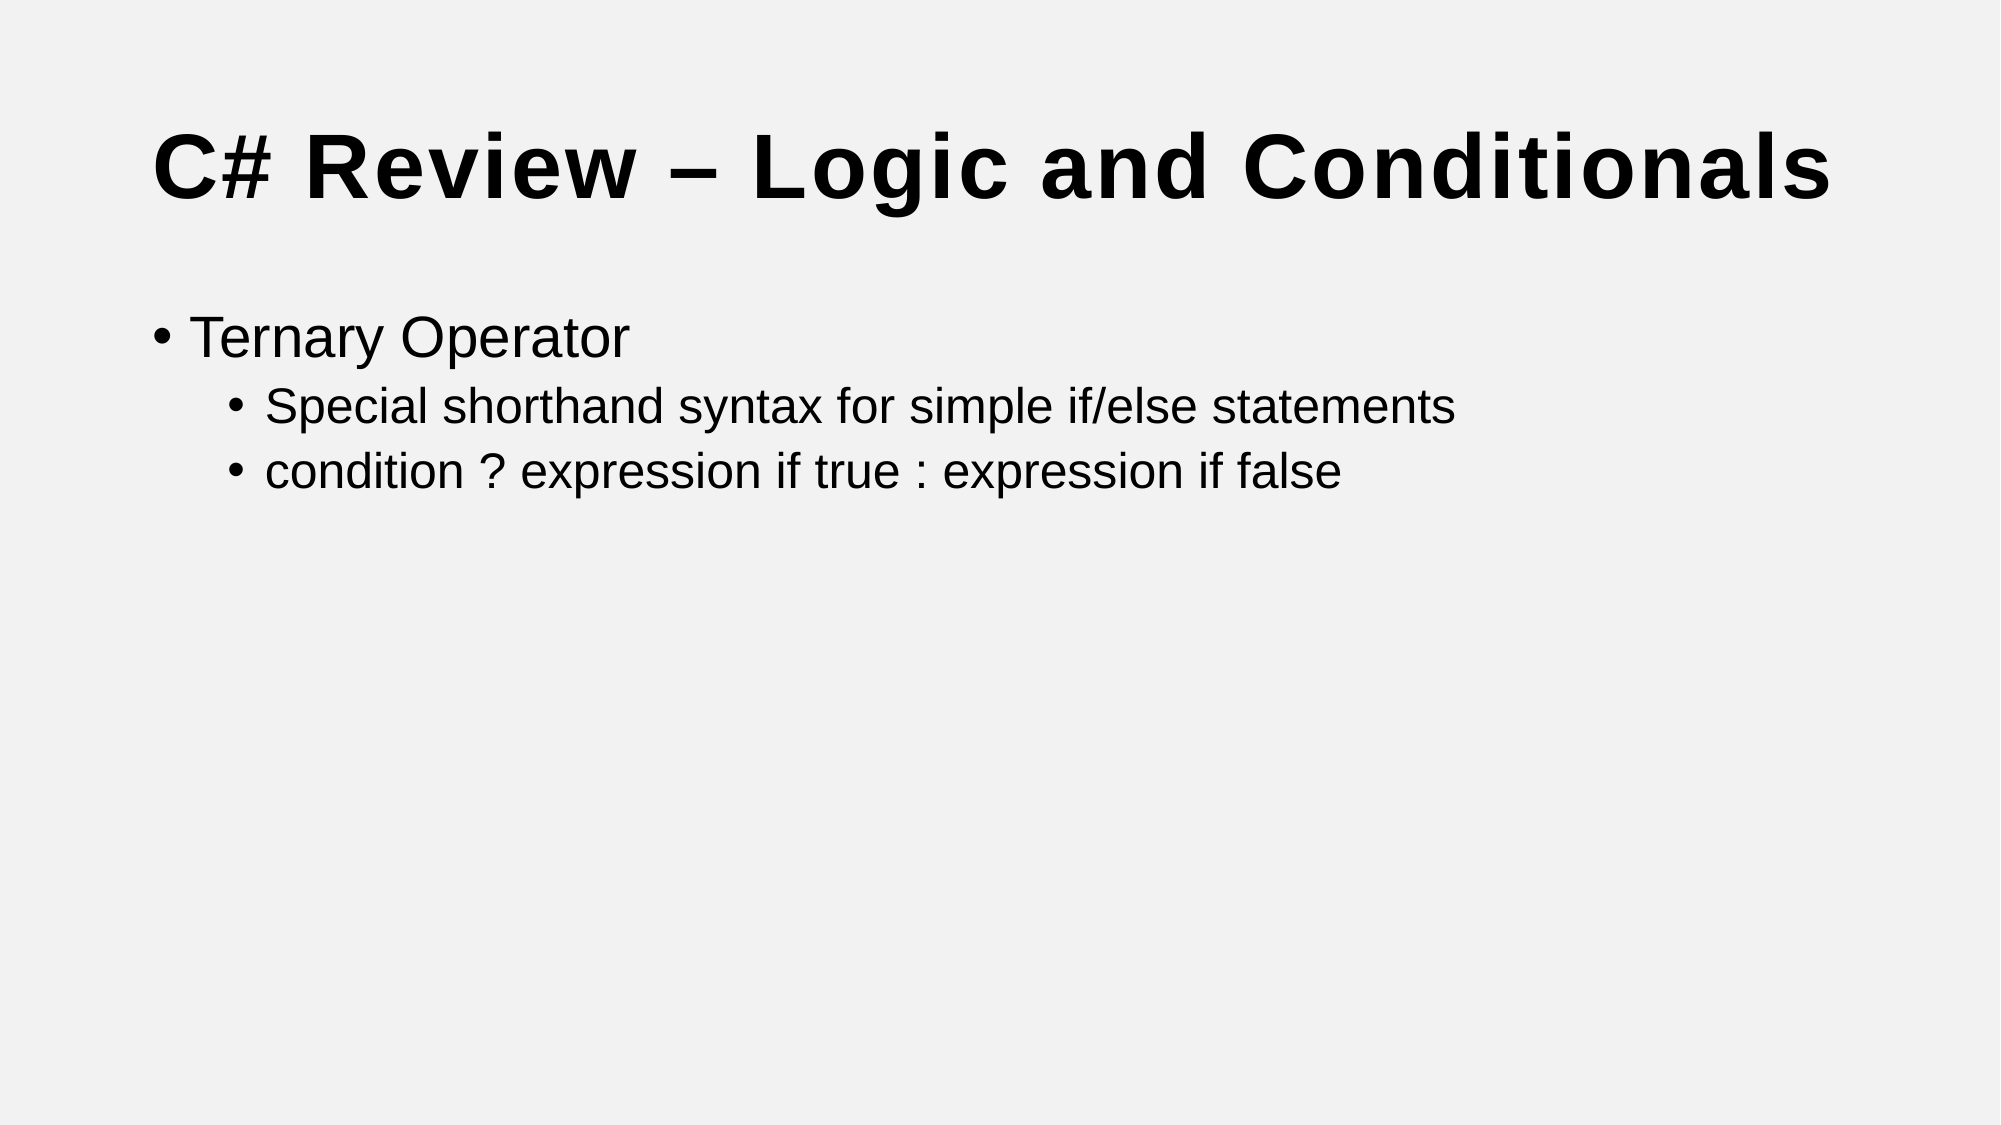

# C# Review – Logic and Conditionals
Ternary Operator
Special shorthand syntax for simple if/else statements
condition ? expression if true : expression if false